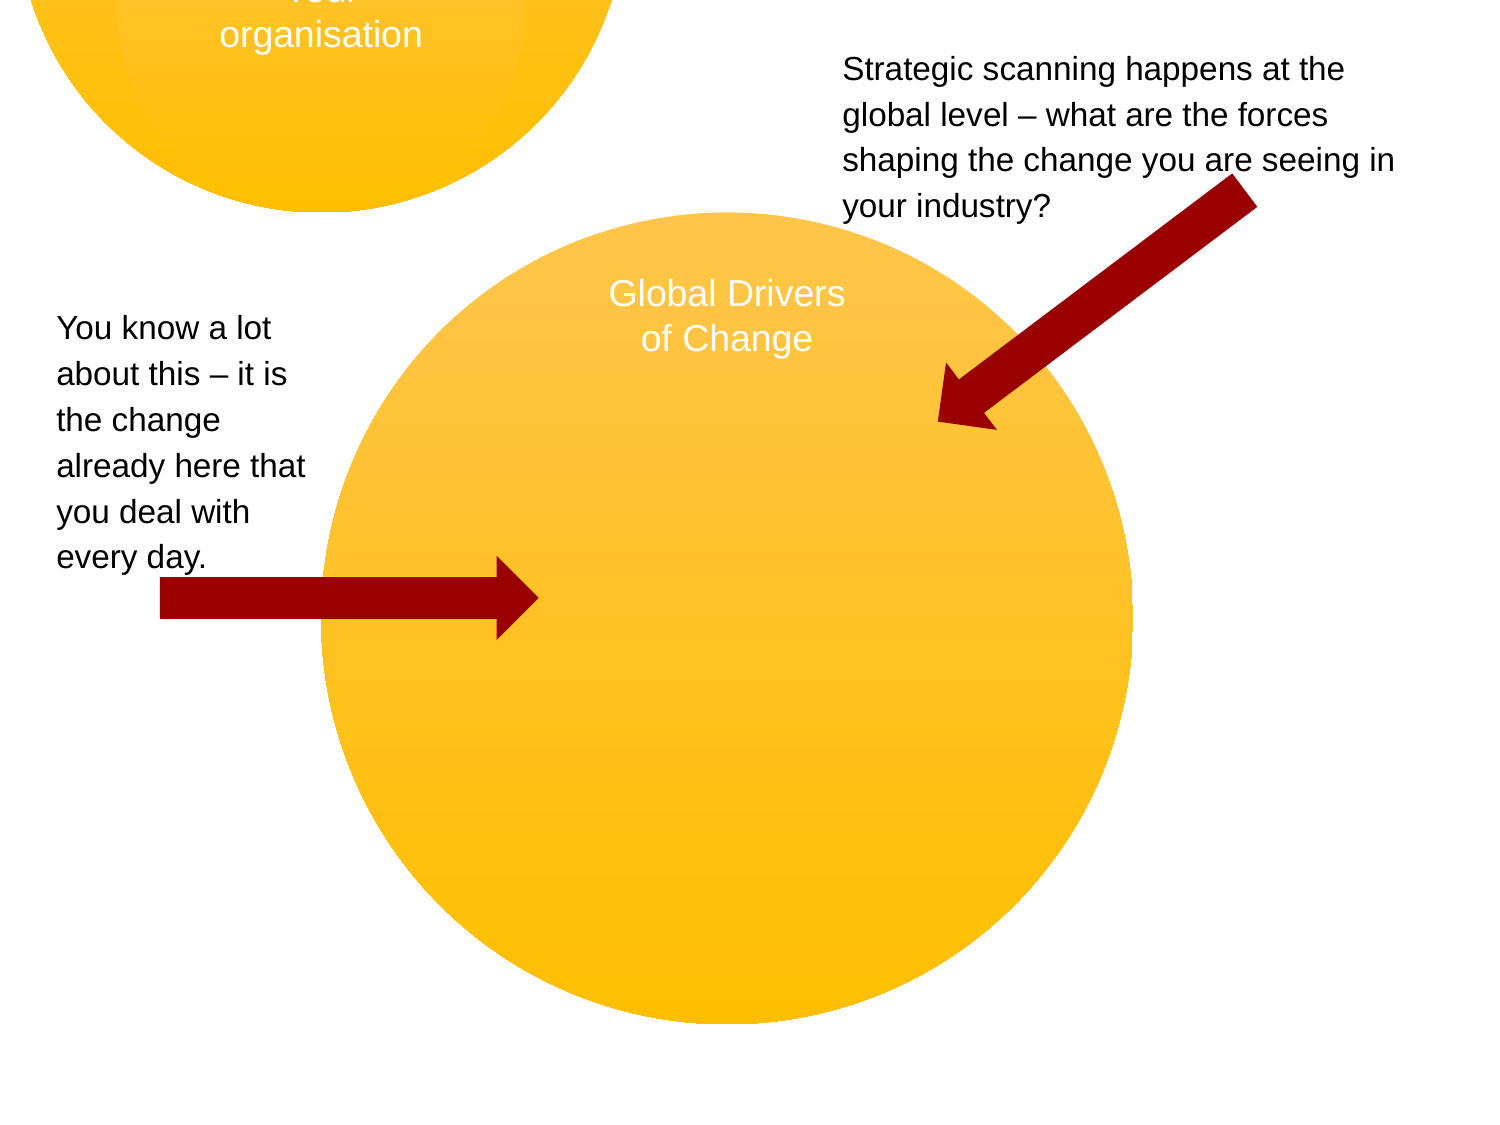

Strategic scanning happens at the global level – what are the forces shaping the change you are seeing in your industry?

Global Drivers of Change
Your organisation

You know a lot about this – it is the change already here that you deal with every day.